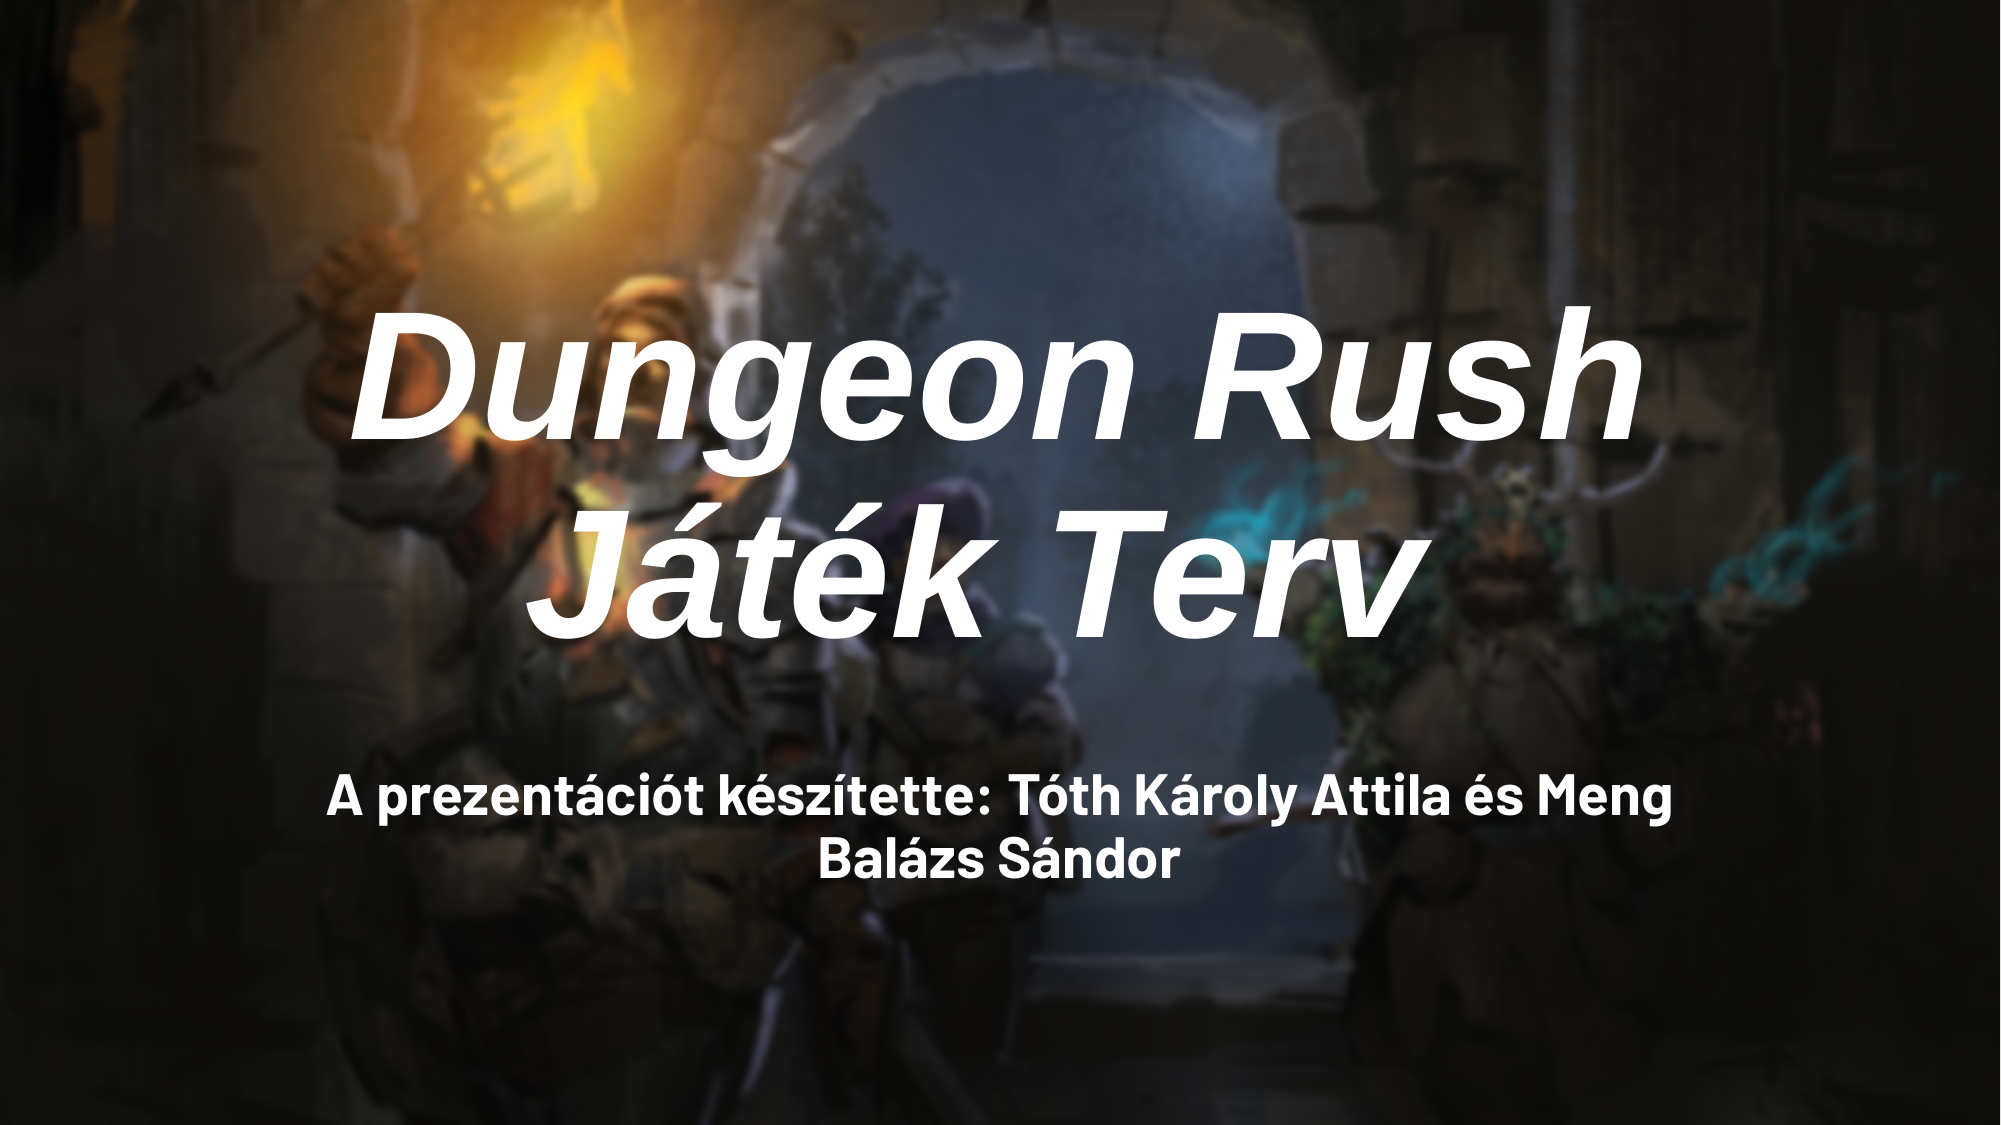

# Dungeon Rush Játék Terv
A prezentációt készítette: Tóth Károly Attila és Meng Balázs Sándor